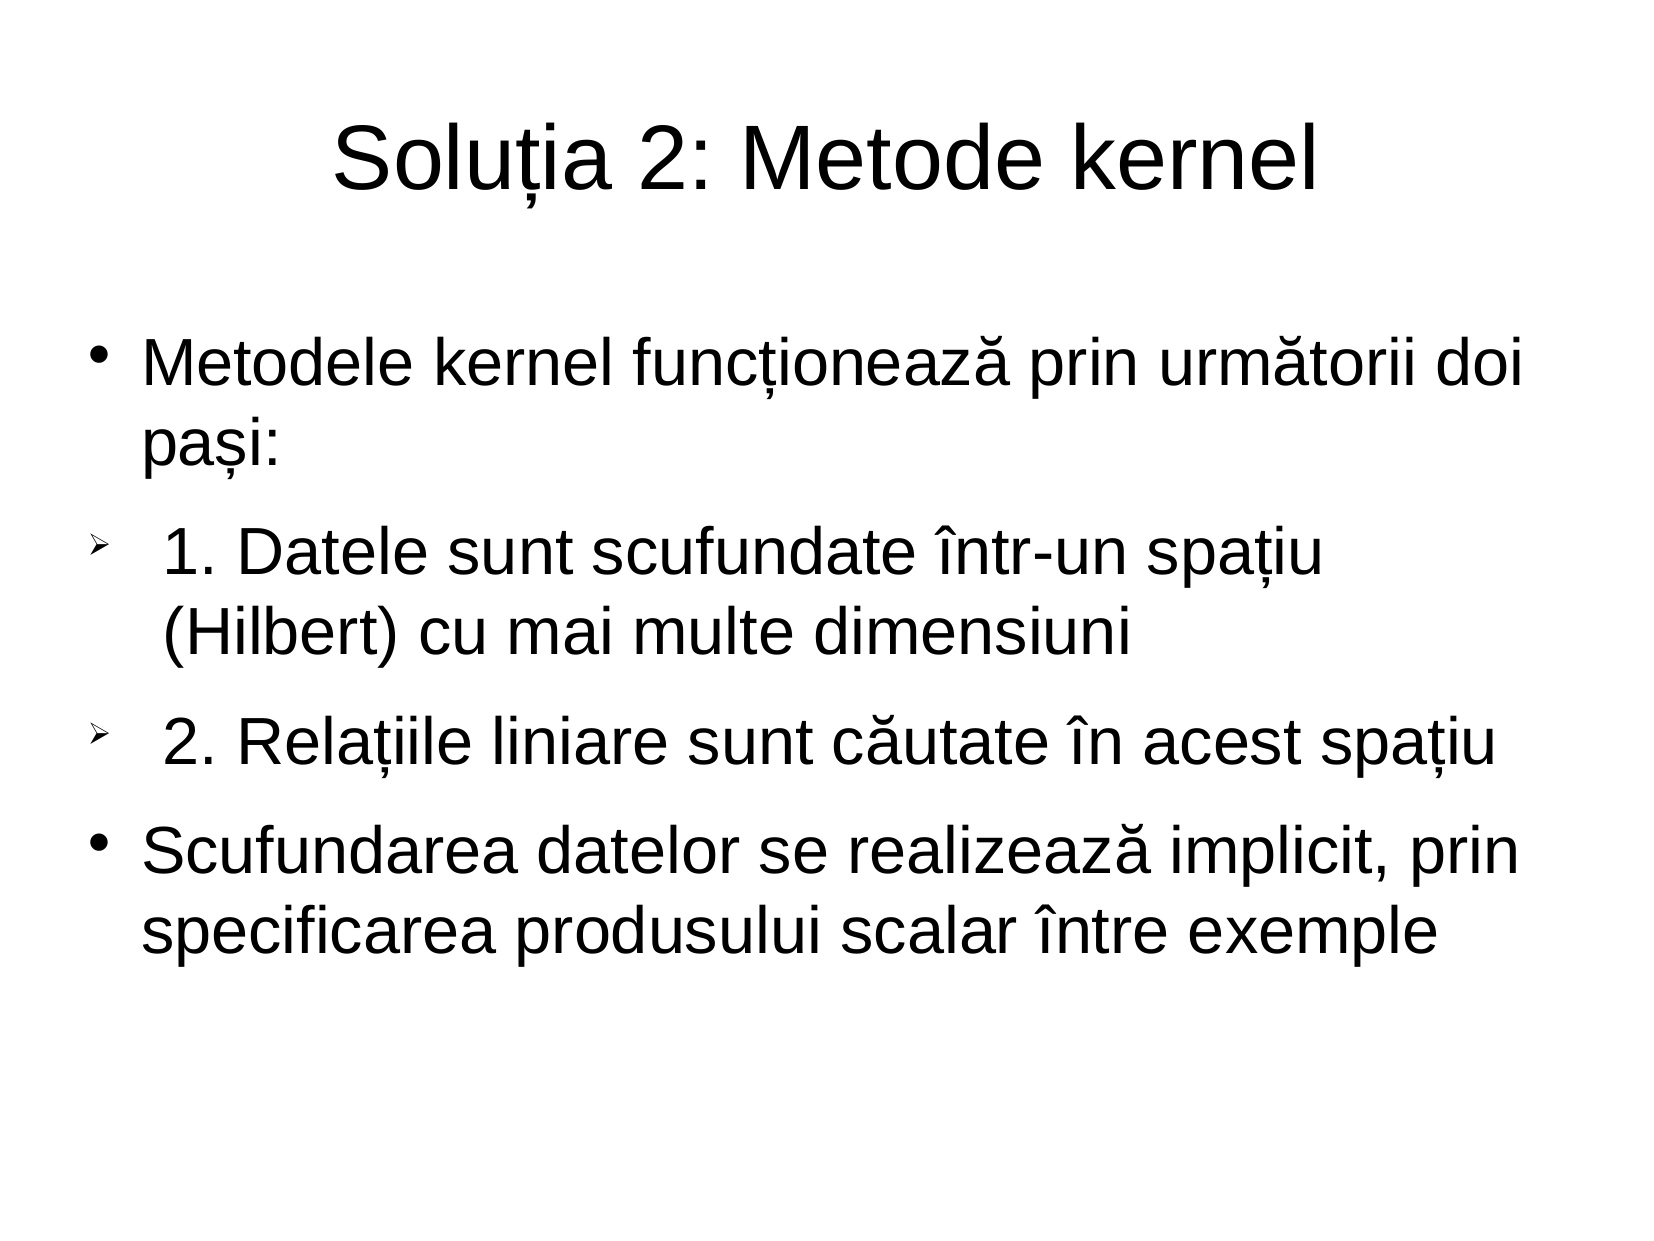

Soluția 2: Metode kernel
Metodele kernel funcționează prin următorii doi pași:
1. Datele sunt scufundate într-un spațiu (Hilbert) cu mai multe dimensiuni
2. Relațiile liniare sunt căutate în acest spațiu
Scufundarea datelor se realizează implicit, prin specificarea produsului scalar între exemple